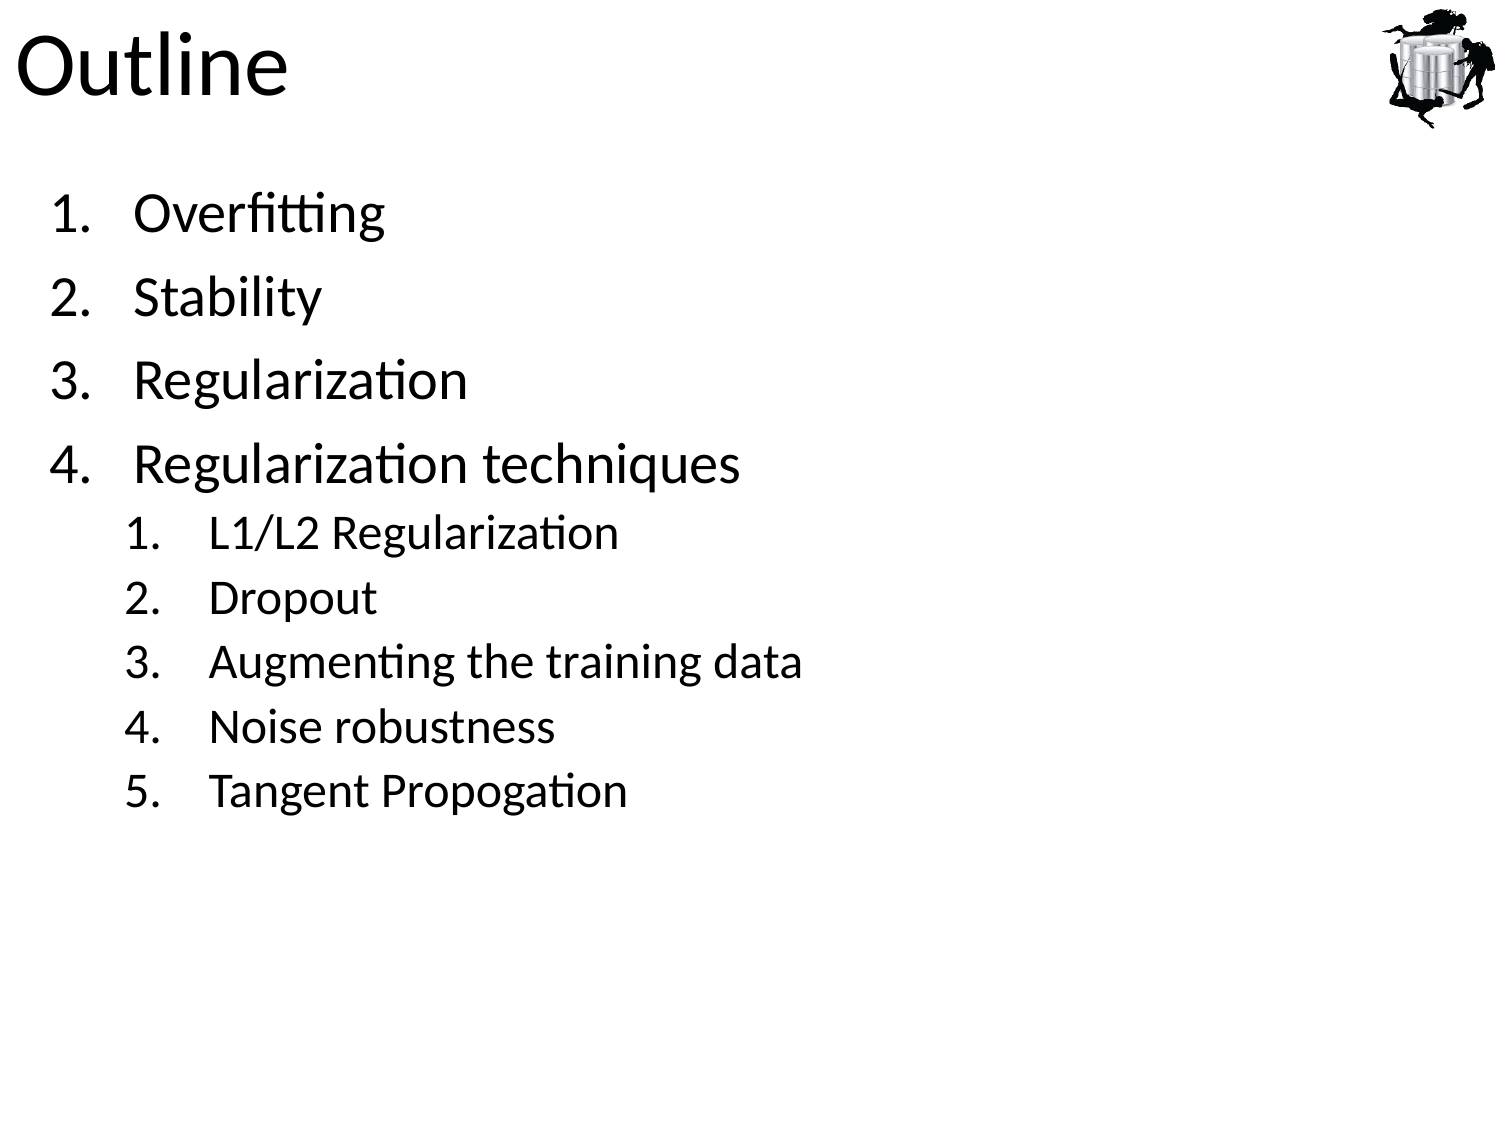

# Outline
Overfitting
Stability
Regularization
Regularization techniques
L1/L2 Regularization
Dropout
Augmenting the training data
Noise robustness
Tangent Propogation